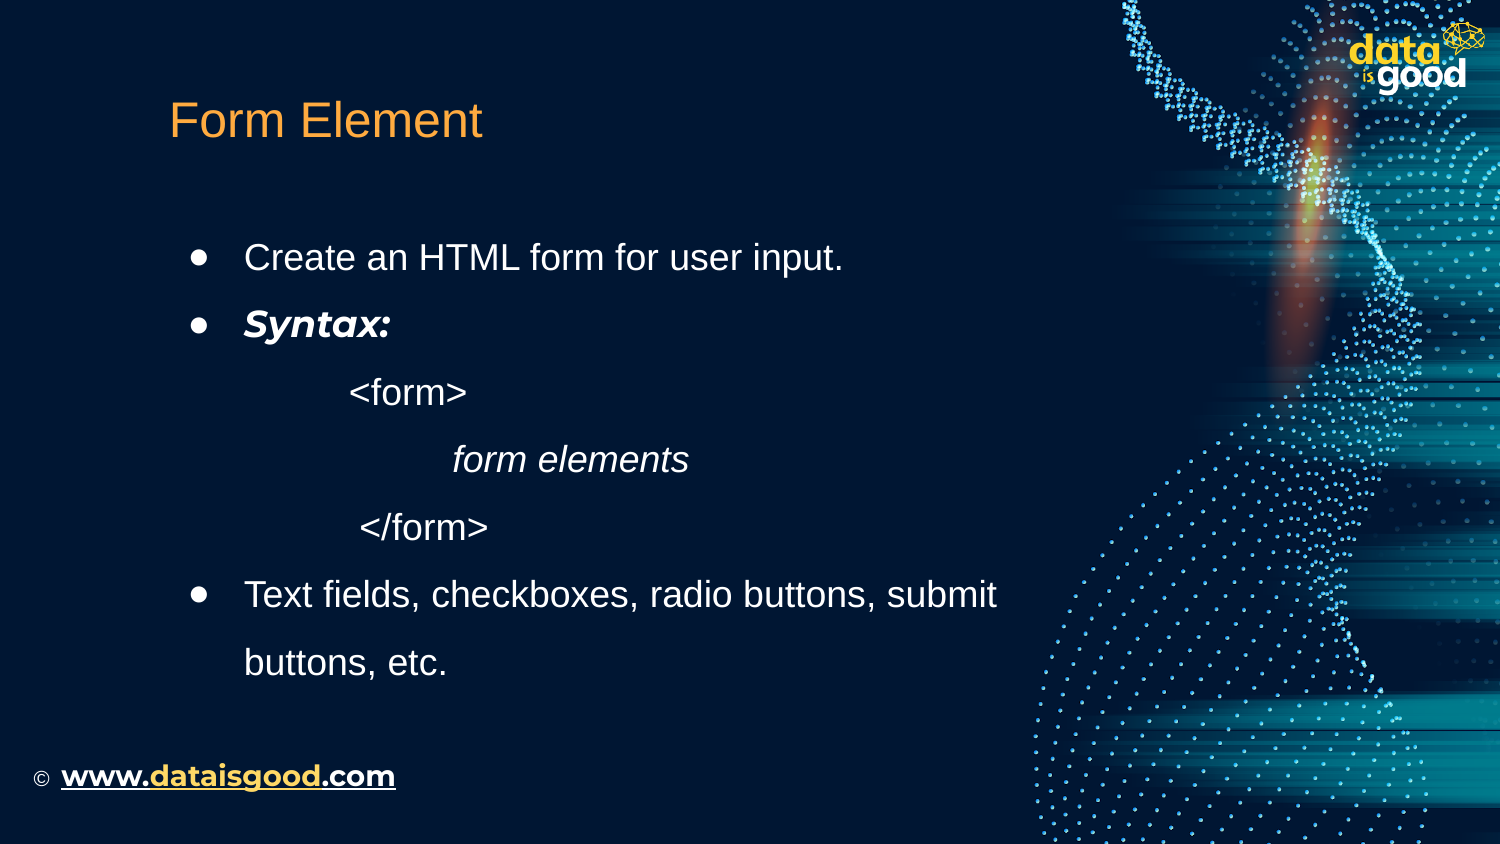

# Form Element
Create an HTML form for user input.
Syntax:
          <form>
                           form elements
           </form>
Text fields, checkboxes, radio buttons, submit buttons, etc.